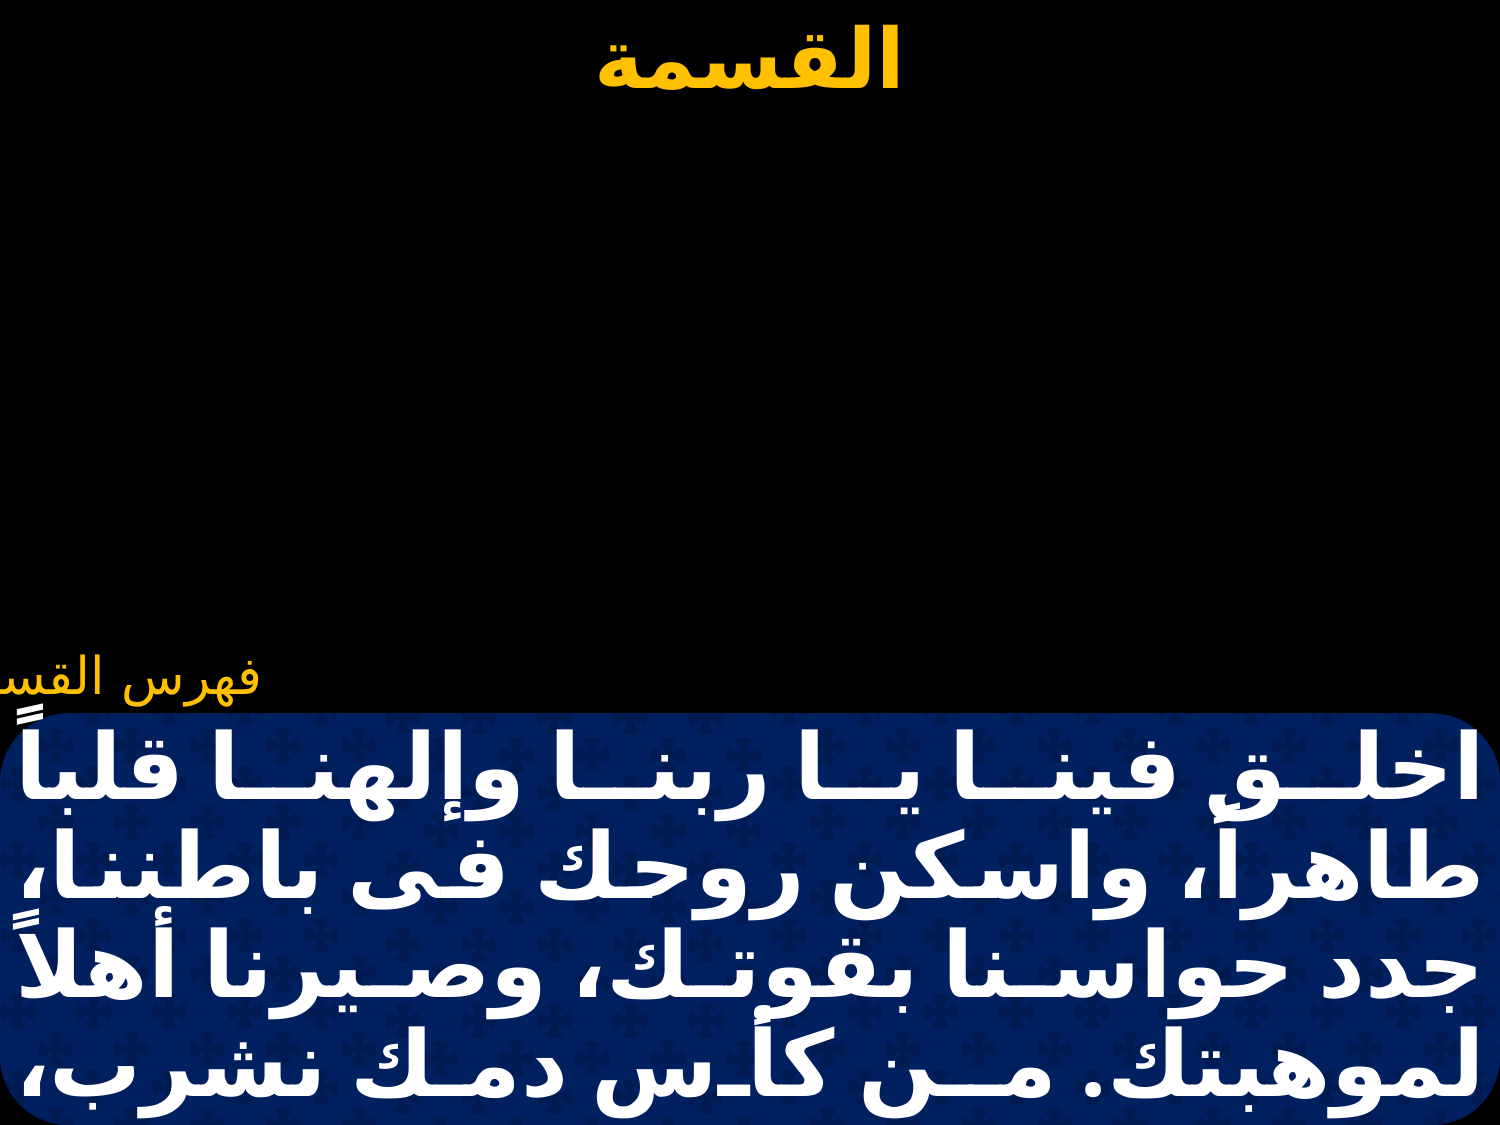

#
اخلق فينا يا ربنا وإلهنا قلباً طاهراً، واسكن روحك فى باطننا، جدد حواسنا بقوتك، وصيرنا أهلاً لموهبتك. مـن كأس دمك نشرب، اعطنا مذاقة روحية لنستطعم مذاقة أسارك المحيية.